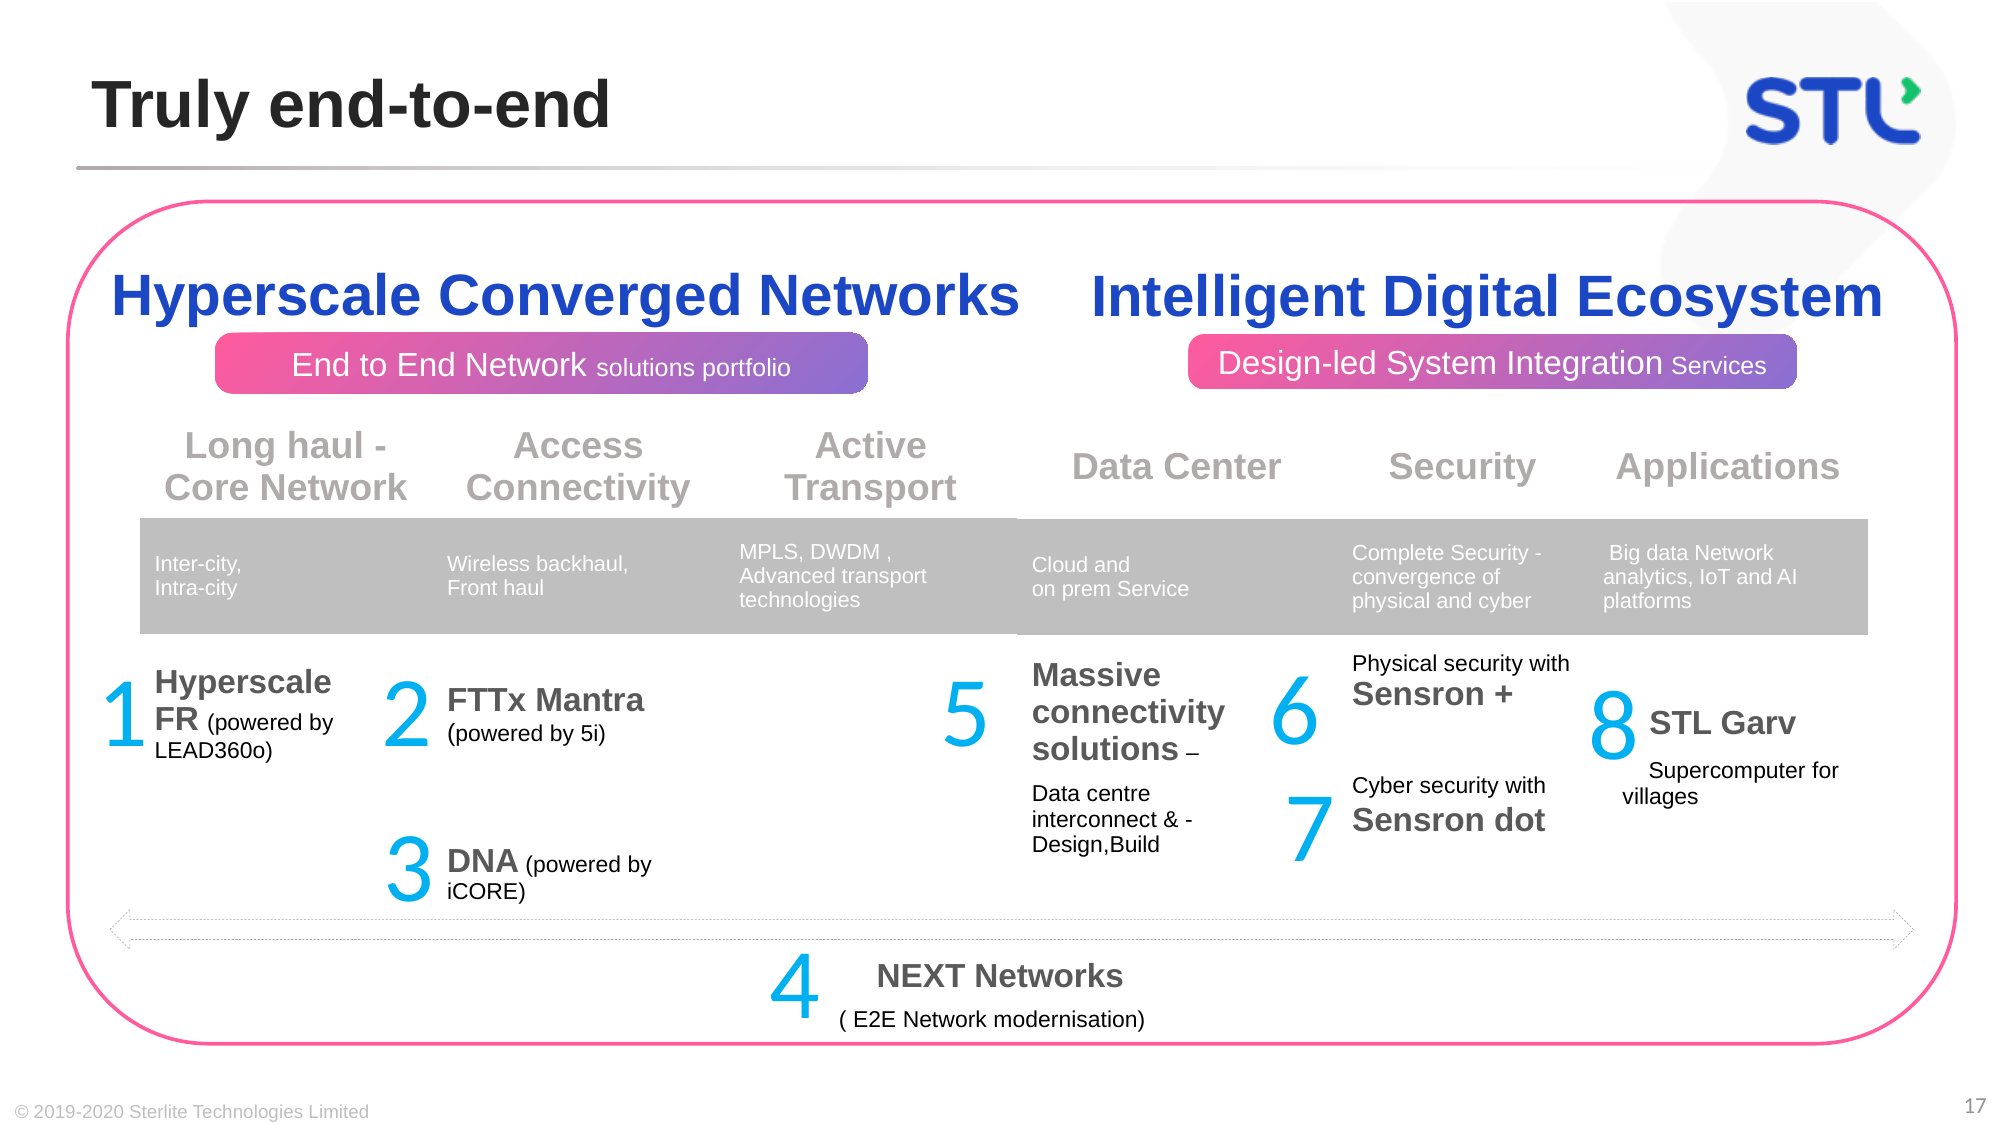

# Truly end-to-end

Hyperscale Converged Networks
Intelligent Digital Ecosystem
End to End Network solutions portfolio
Design-led System Integration Services
| Data Center | Security | Applications |
| --- | --- | --- |
| Cloud and on prem Service | Complete Security - convergence of physical and cyber | Big data Network analytics, IoT and AI platforms |
| Massive connectivity solutions – Data centre interconnect & - Design,Build | Physical security with Sensron +  Cyber security with Sensron dot | STL Garv Supercomputer for villages |
| Long haul - Core Network | Access Connectivity | Active Transport |
| --- | --- | --- |
| Inter-city, Intra-city | Wireless backhaul, Front haul | MPLS, DWDM , Advanced transport technologies |
| Hyperscale FR (powered by LEAD360o) | FTTx Mantra (powered by 5i) |  |
|  | DNA (powered by iCORE) |  |
6
2
5
1
8
7
3

4
NEXT Networks
( E2E Network modernisation)
© 2019-2020 Sterlite Technologies Limited
17